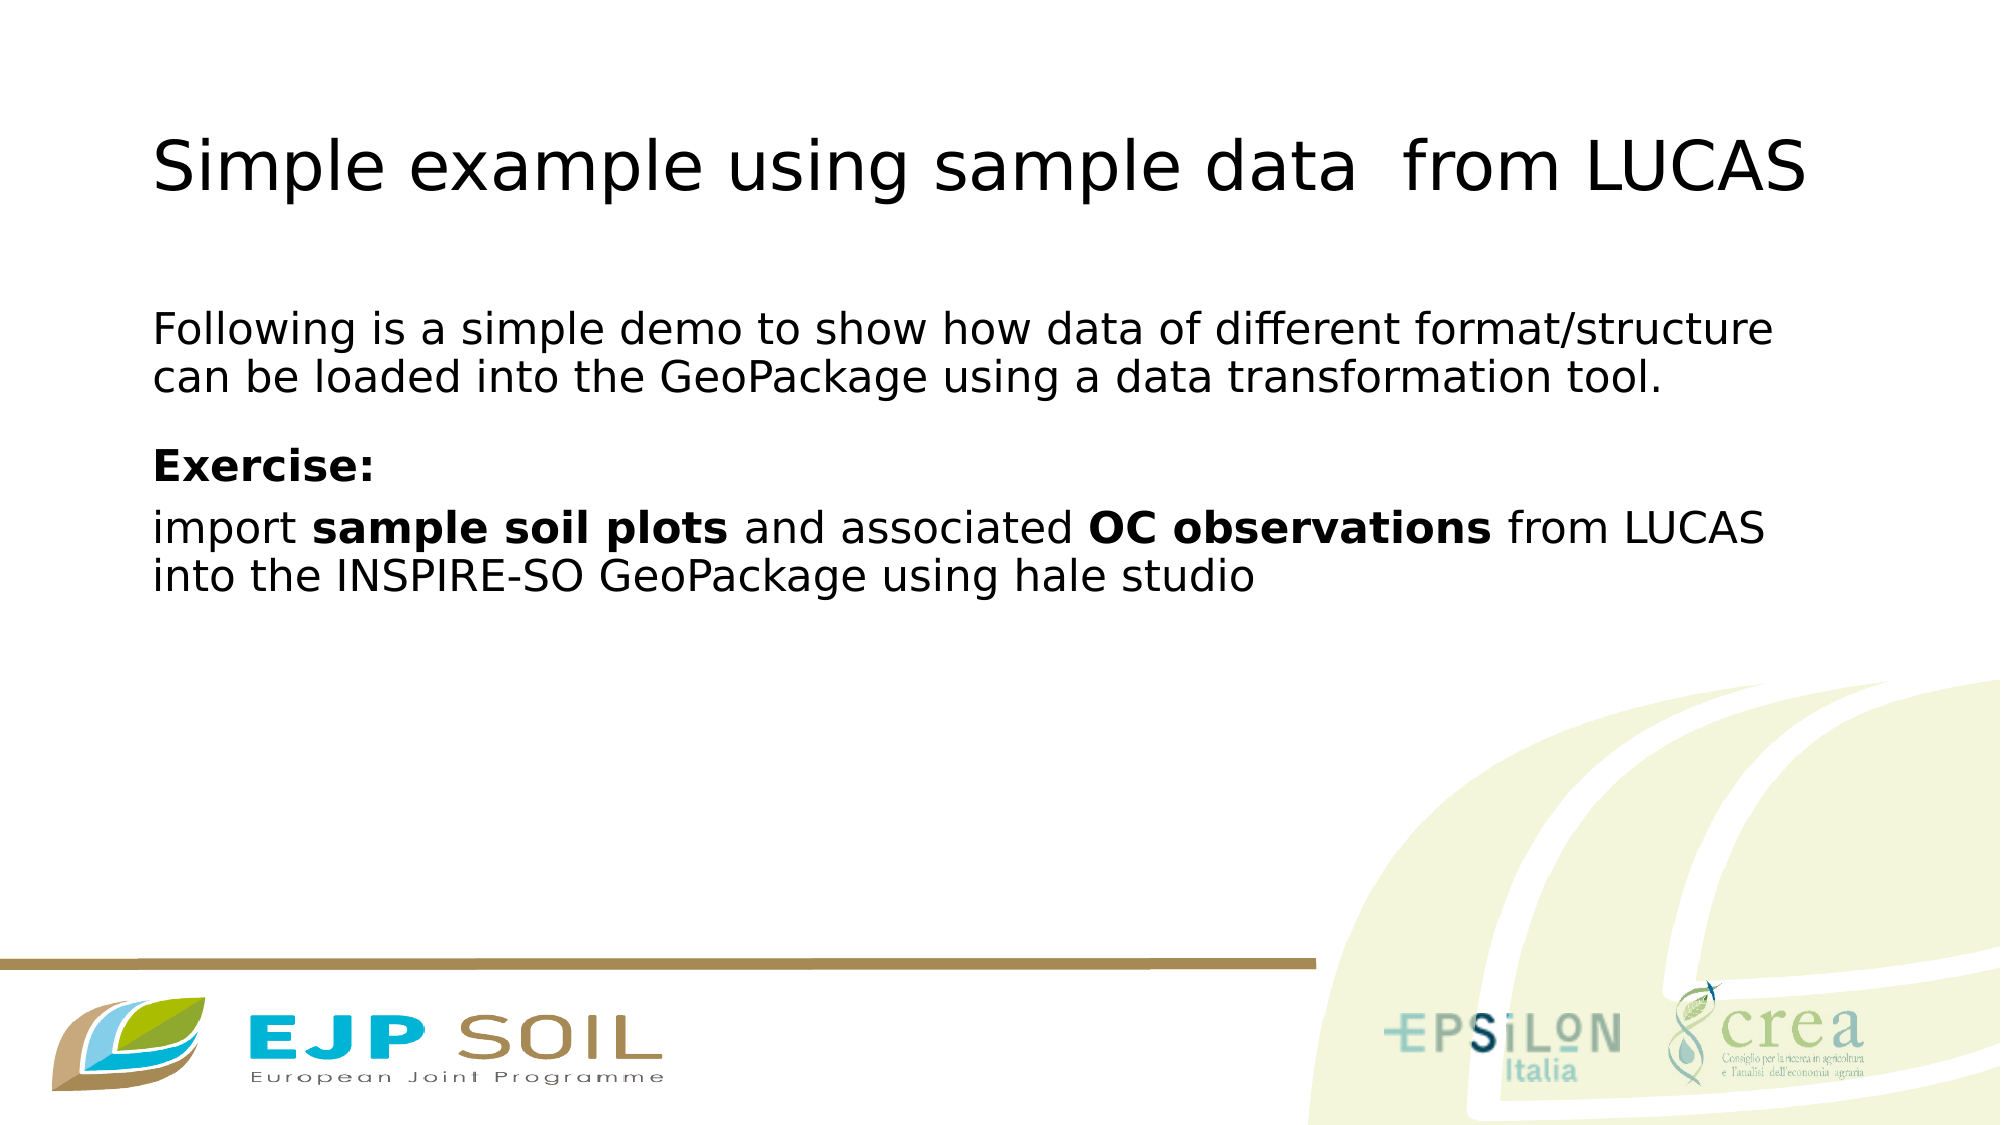

# Simple example using sample data  from LUCAS
Following is a simple demo to show how data of different format/structure can be loaded into the GeoPackage using a data transformation tool.
Exercise:
import sample soil plots and associated OC observations from LUCAS into the INSPIRE-SO GeoPackage using hale studio